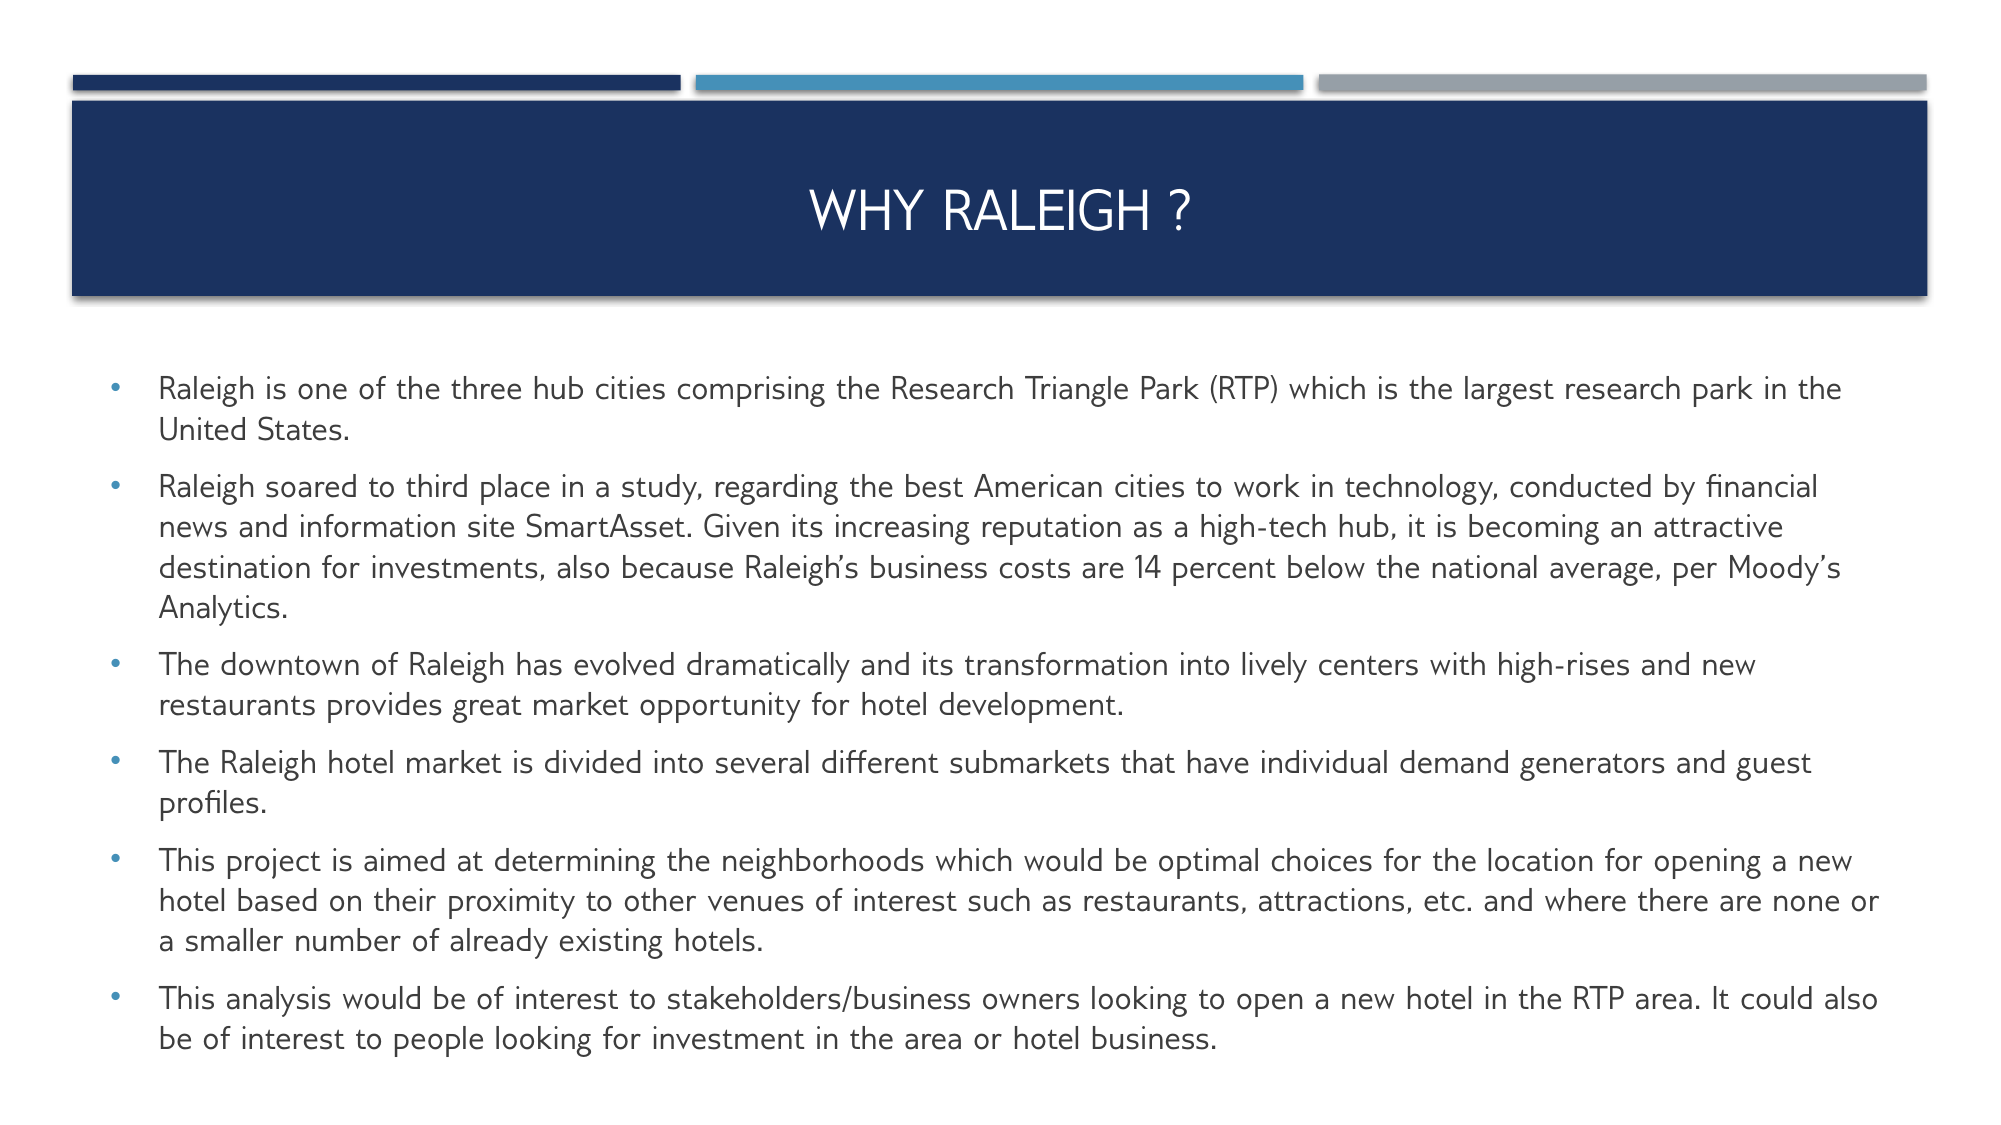

# Why Raleigh ?
Raleigh is one of the three hub cities comprising the Research Triangle Park (RTP) which is the largest research park in the United States.
Raleigh soared to third place in a study, regarding the best American cities to work in technology, conducted by financial news and information site SmartAsset. Given its increasing reputation as a high-tech hub, it is becoming an attractive destination for investments, also because Raleigh’s business costs are 14 percent below the national average, per Moody’s Analytics.
The downtown of Raleigh has evolved dramatically and its transformation into lively centers with high-rises and new restaurants provides great market opportunity for hotel development.
The Raleigh hotel market is divided into several different submarkets that have individual demand generators and guest profiles.
This project is aimed at determining the neighborhoods which would be optimal choices for the location for opening a new hotel based on their proximity to other venues of interest such as restaurants, attractions, etc. and where there are none or a smaller number of already existing hotels.
This analysis would be of interest to stakeholders/business owners looking to open a new hotel in the RTP area. It could also be of interest to people looking for investment in the area or hotel business.